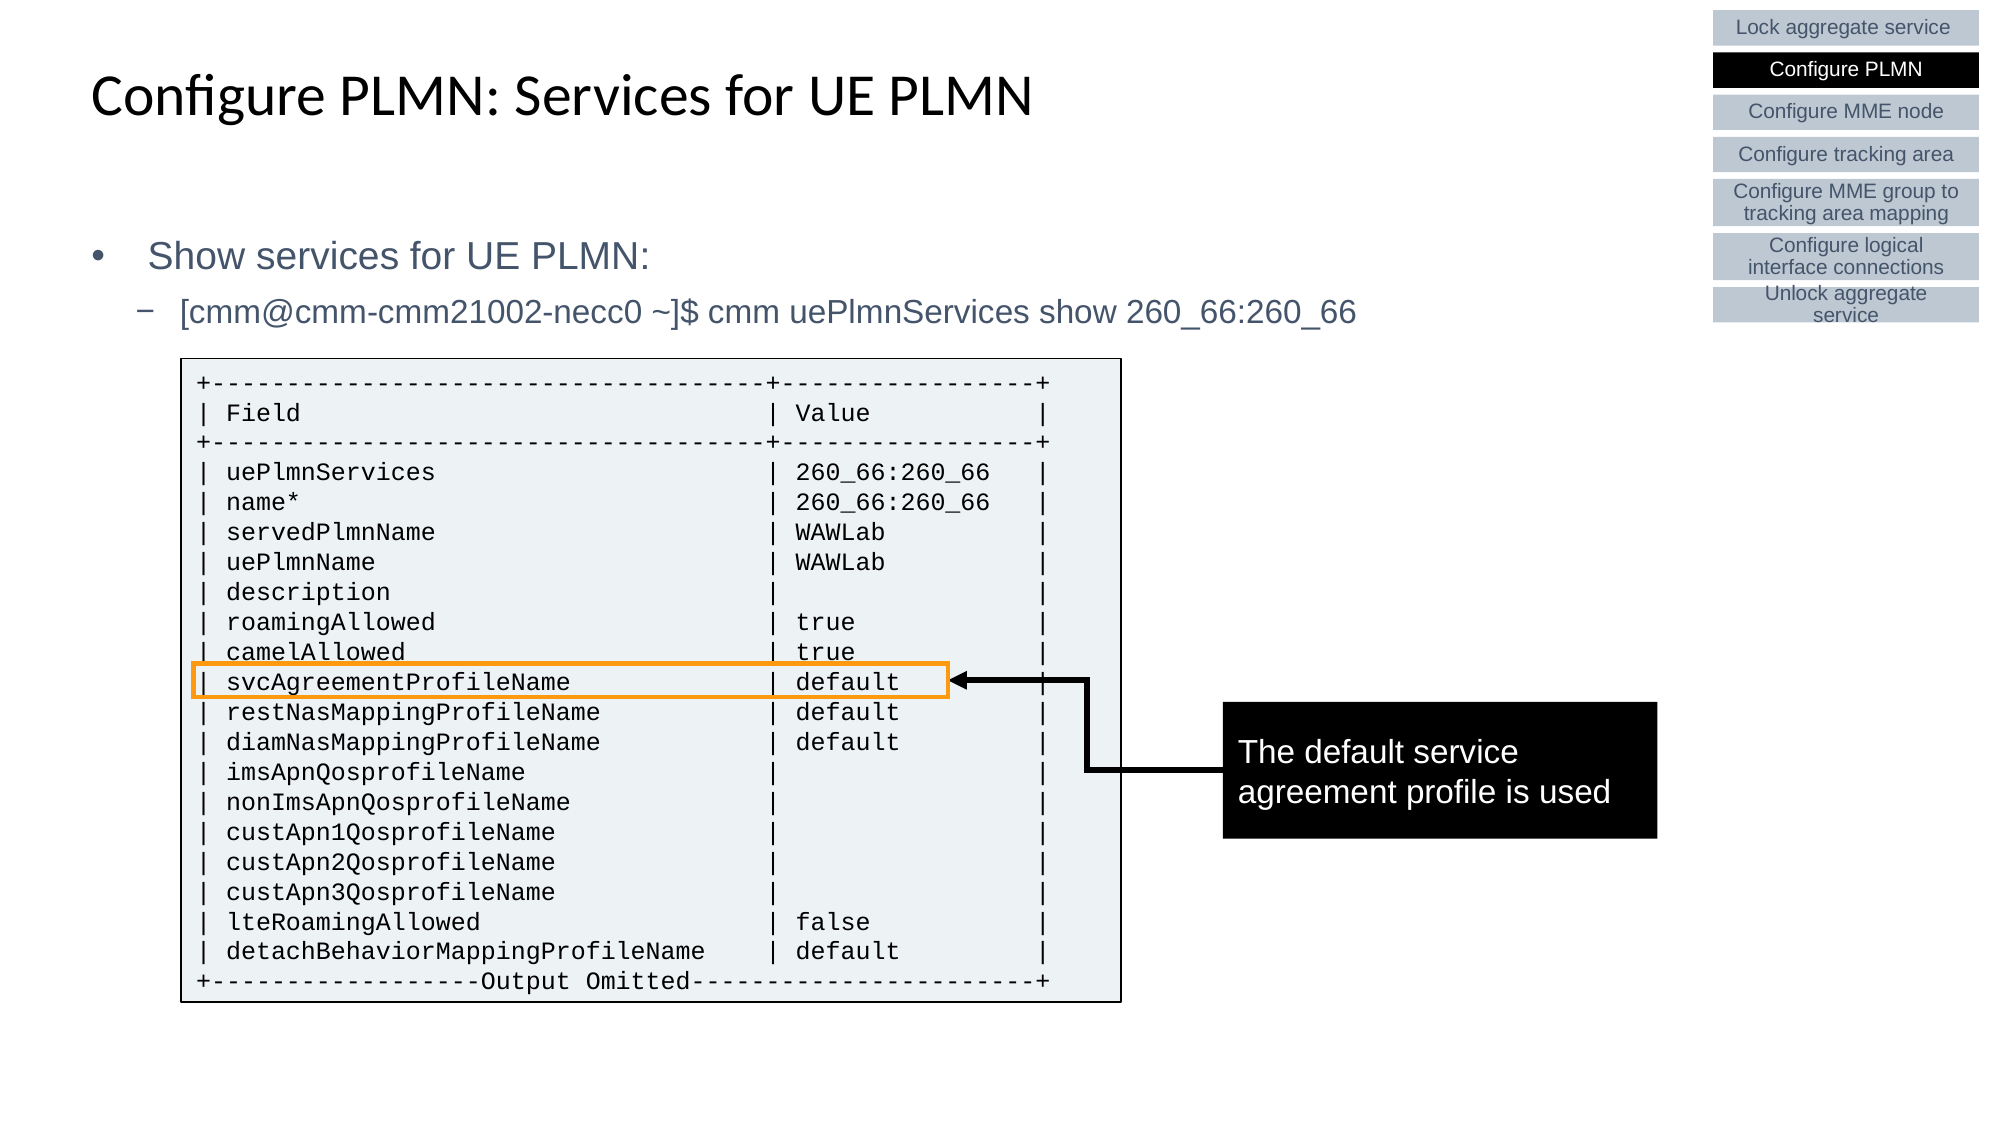

Slide excluded from Table of Contents
Lock aggregate service
Configure PLMN
Configure MME node
Configure tracking area
Configure MME group to tracking area mapping
Configure logical interface connections
Unlock aggregate service
# Configure PLMN: Services for UE PLMN
Show services for UE PLMN:
[cmm@cmm-cmm21002-necc0 ~]$ cmm uePlmnServices show 260_66:260_66
+-------------------------------------+-----------------+
| Field                               | Value           |
+-------------------------------------+-----------------+
| uePlmnServices                      | 260_66:260_66   |
| name*                               | 260_66:260_66   |
| servedPlmnName                      | WAWLab          |
| uePlmnName                          | WAWLab          |
| description                         |                 |
| roamingAllowed                      | true            |
| camelAllowed                        | true            |
| svcAgreementProfileName             | default         |
| restNasMappingProfileName           | default         |
| diamNasMappingProfileName           | default         |
| imsApnQosprofileName                |                 |
| nonImsApnQosprofileName             |                 |
| custApn1QosprofileName              |                 |
| custApn2QosprofileName              |                 |
| custApn3QosprofileName              |                 |
| lteRoamingAllowed                   | false           |
| detachBehaviorMappingProfileName    | default         |
+------------------Output Omitted-----------------------+

The default service agreement profile is used